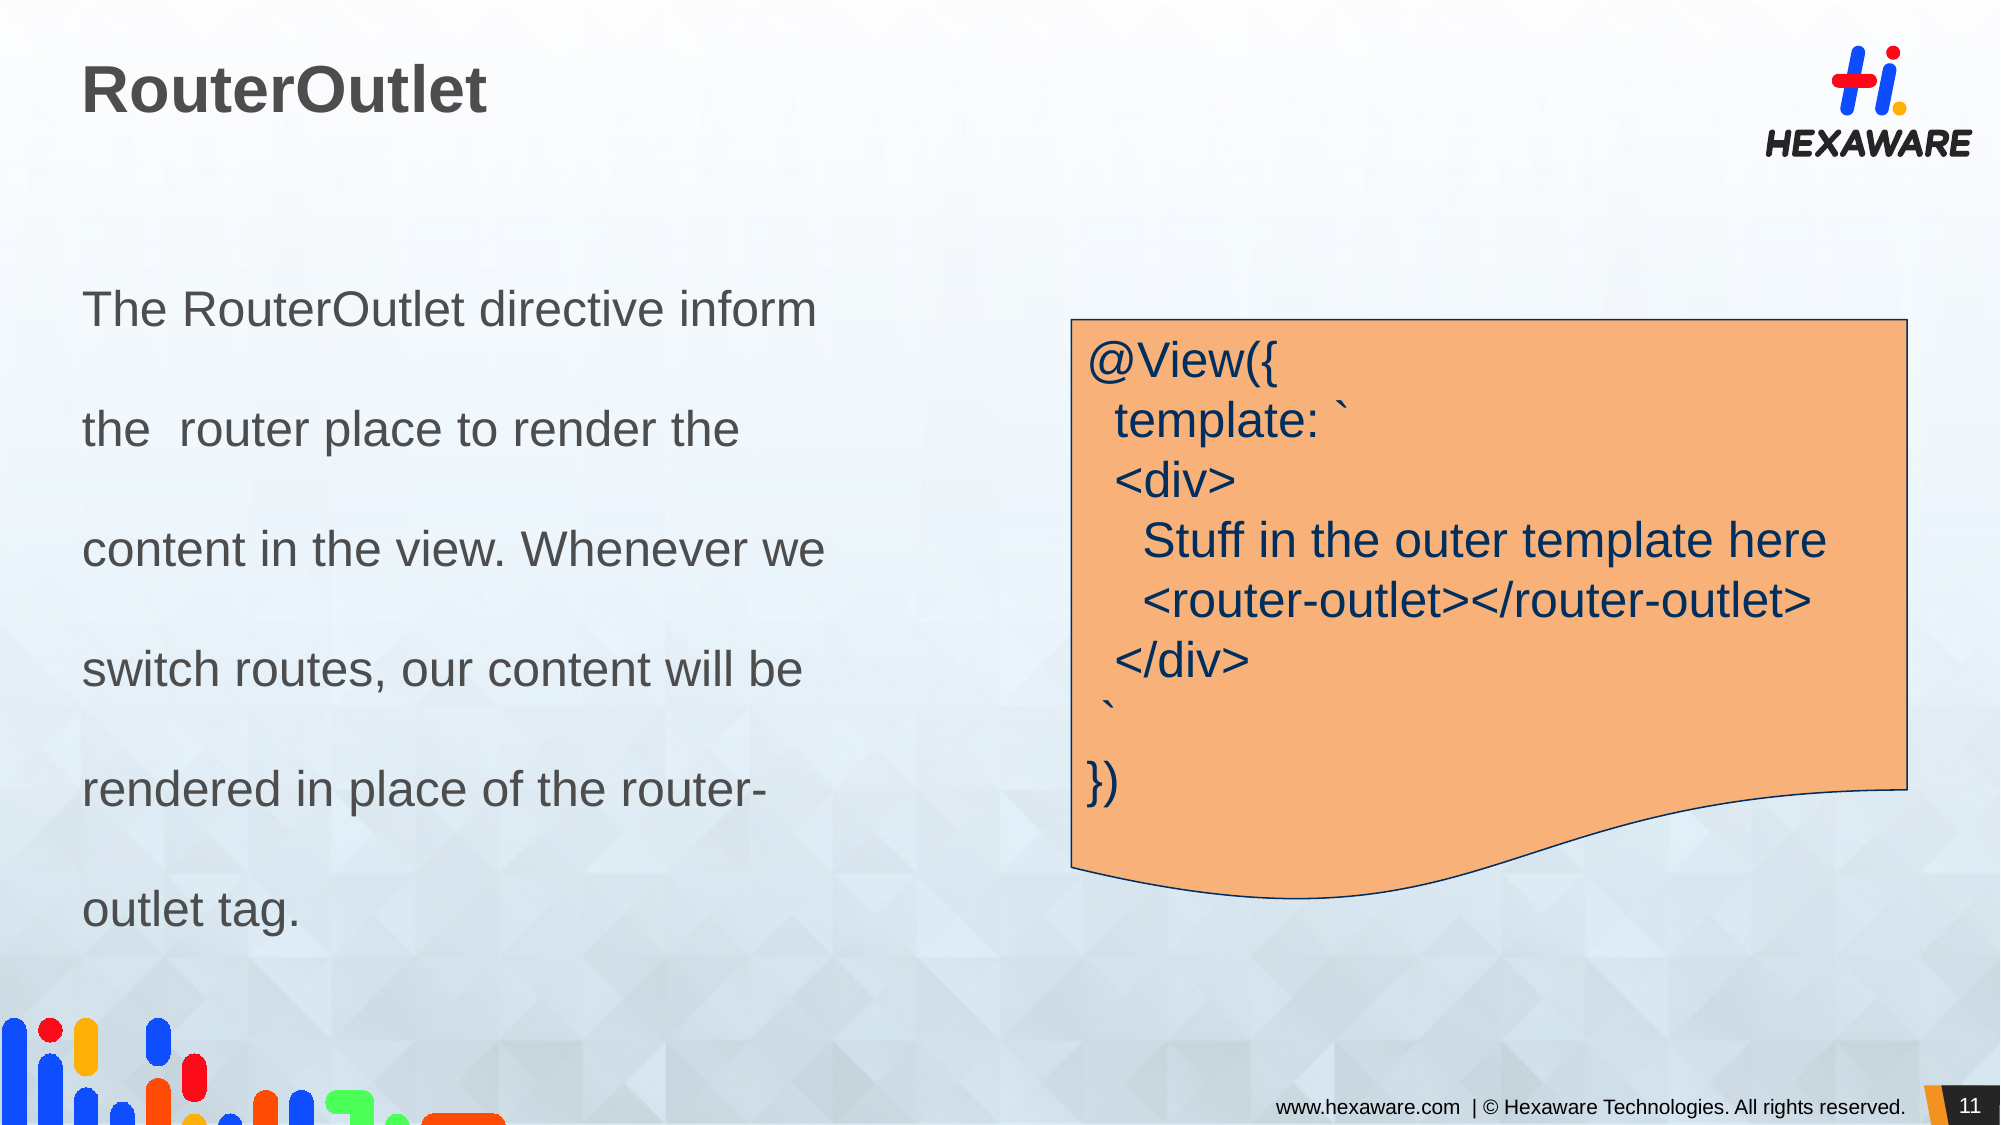

# RouterOutlet
The RouterOutlet directive inform the  router place to render the content in the view. Whenever we switch routes, our content will be rendered in place of the router-outlet tag.

@View({
  template: `
  <div>
    Stuff in the outer template here
    <router-outlet></router-outlet>
  </div>
 `
})